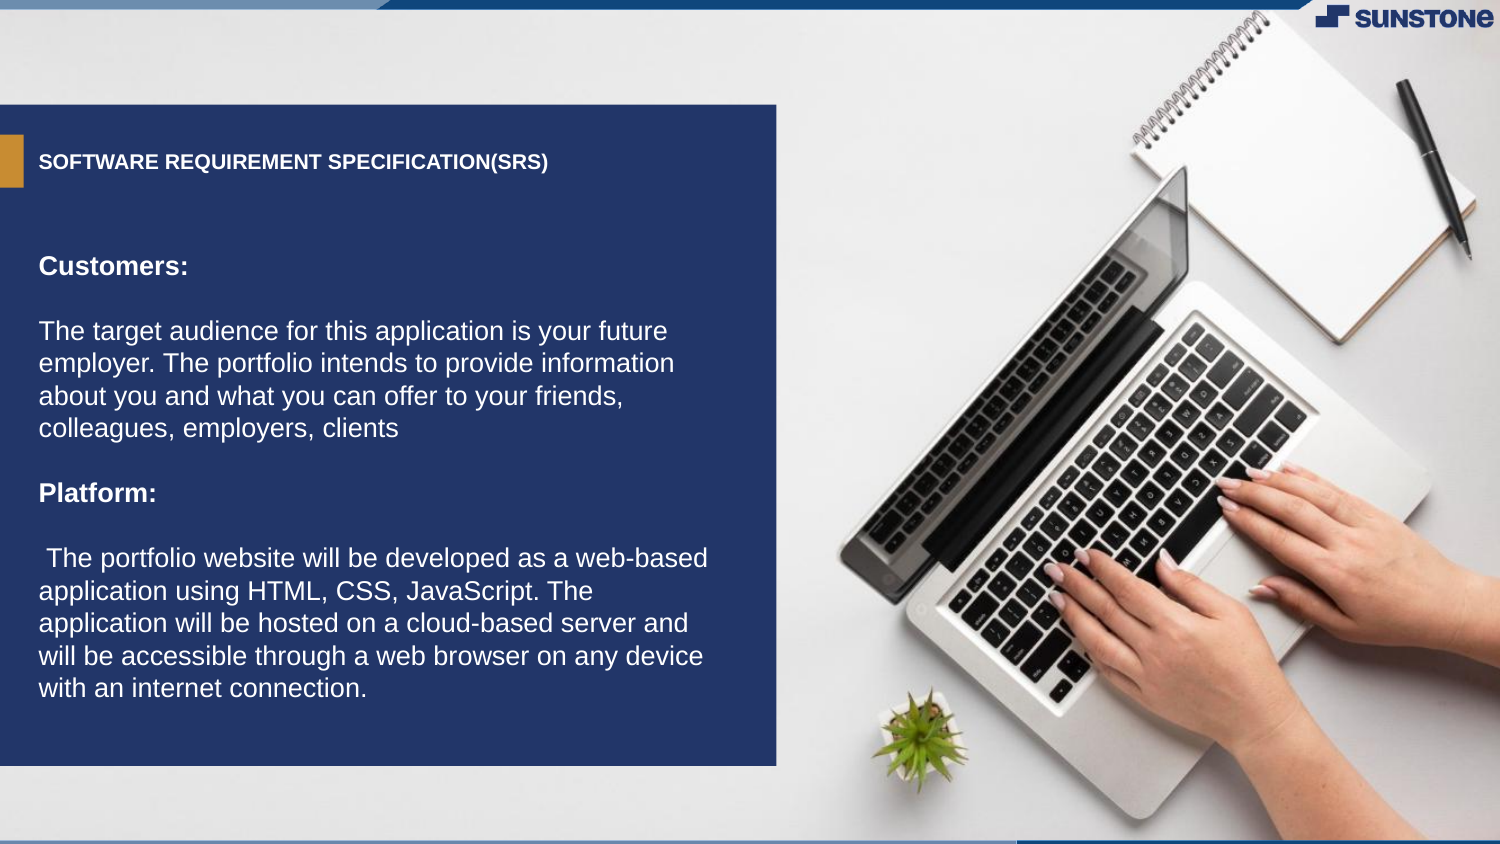

# SOFTWARE REQUIREMENT SPECIFICATION(SRS)
Customers:

The target audience for this application is your future employer. The portfolio intends to provide information about you and what you can offer to your friends, colleagues, employers, clients

Platform:

 The portfolio website will be developed as a web-based application using HTML, CSS, JavaScript. The application will be hosted on a cloud-based server and will be accessible through a web browser on any device with an internet connection.